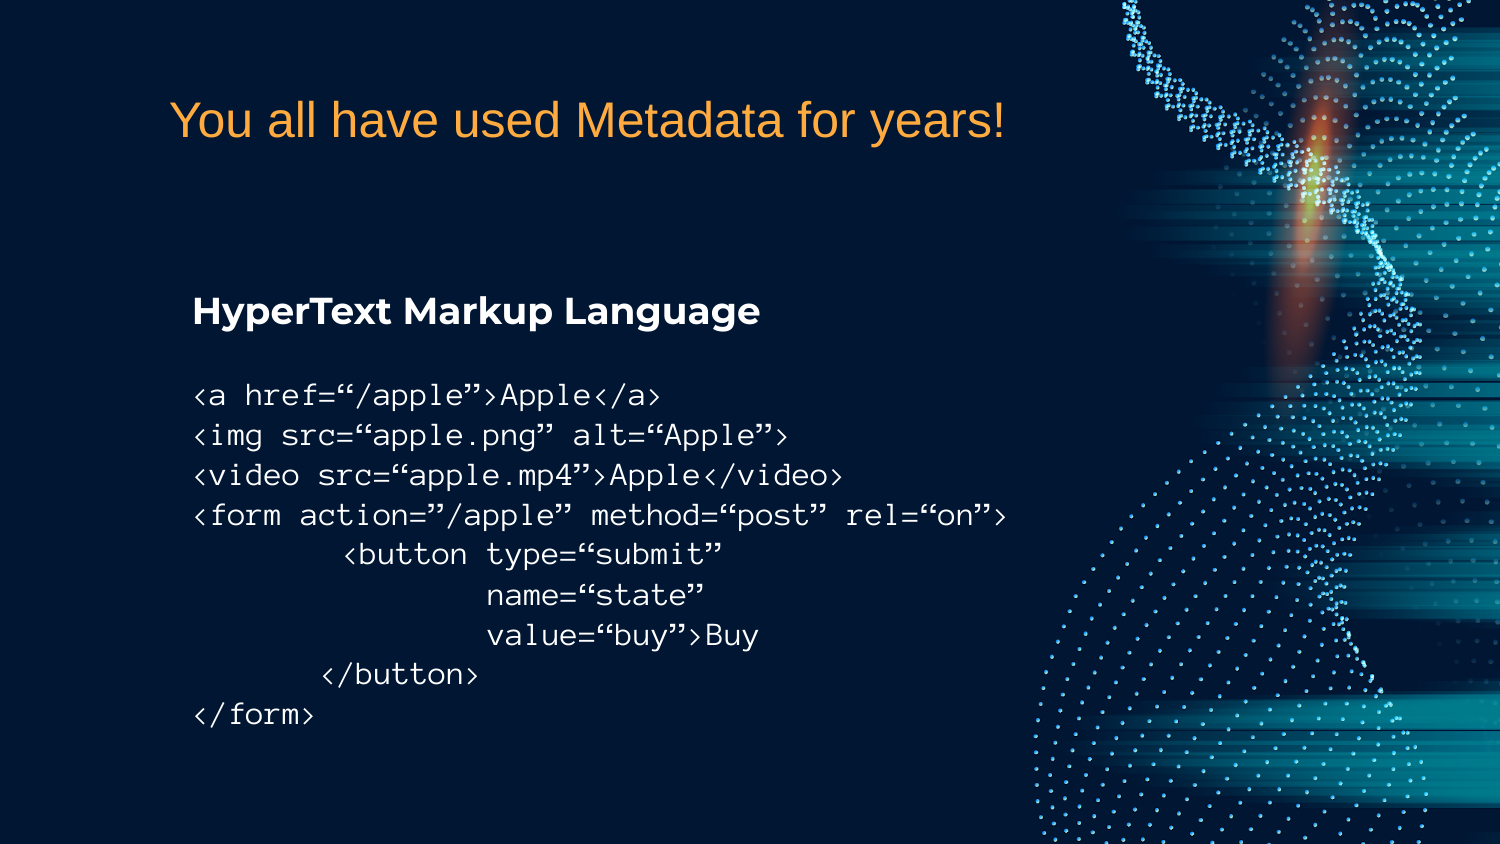

# You all have used Metadata for years!
HyperText Markup Language

<a href=“/apple”>Apple</a>
<img src=“apple.png” alt=“Apple”>
<video src=“apple.mp4”>Apple</video>
<form action=”/apple” method=“post” rel=“on”>
	<button type=“submit”
	        name=“state”
	        value=“buy”>Buy
       </button>
</form>